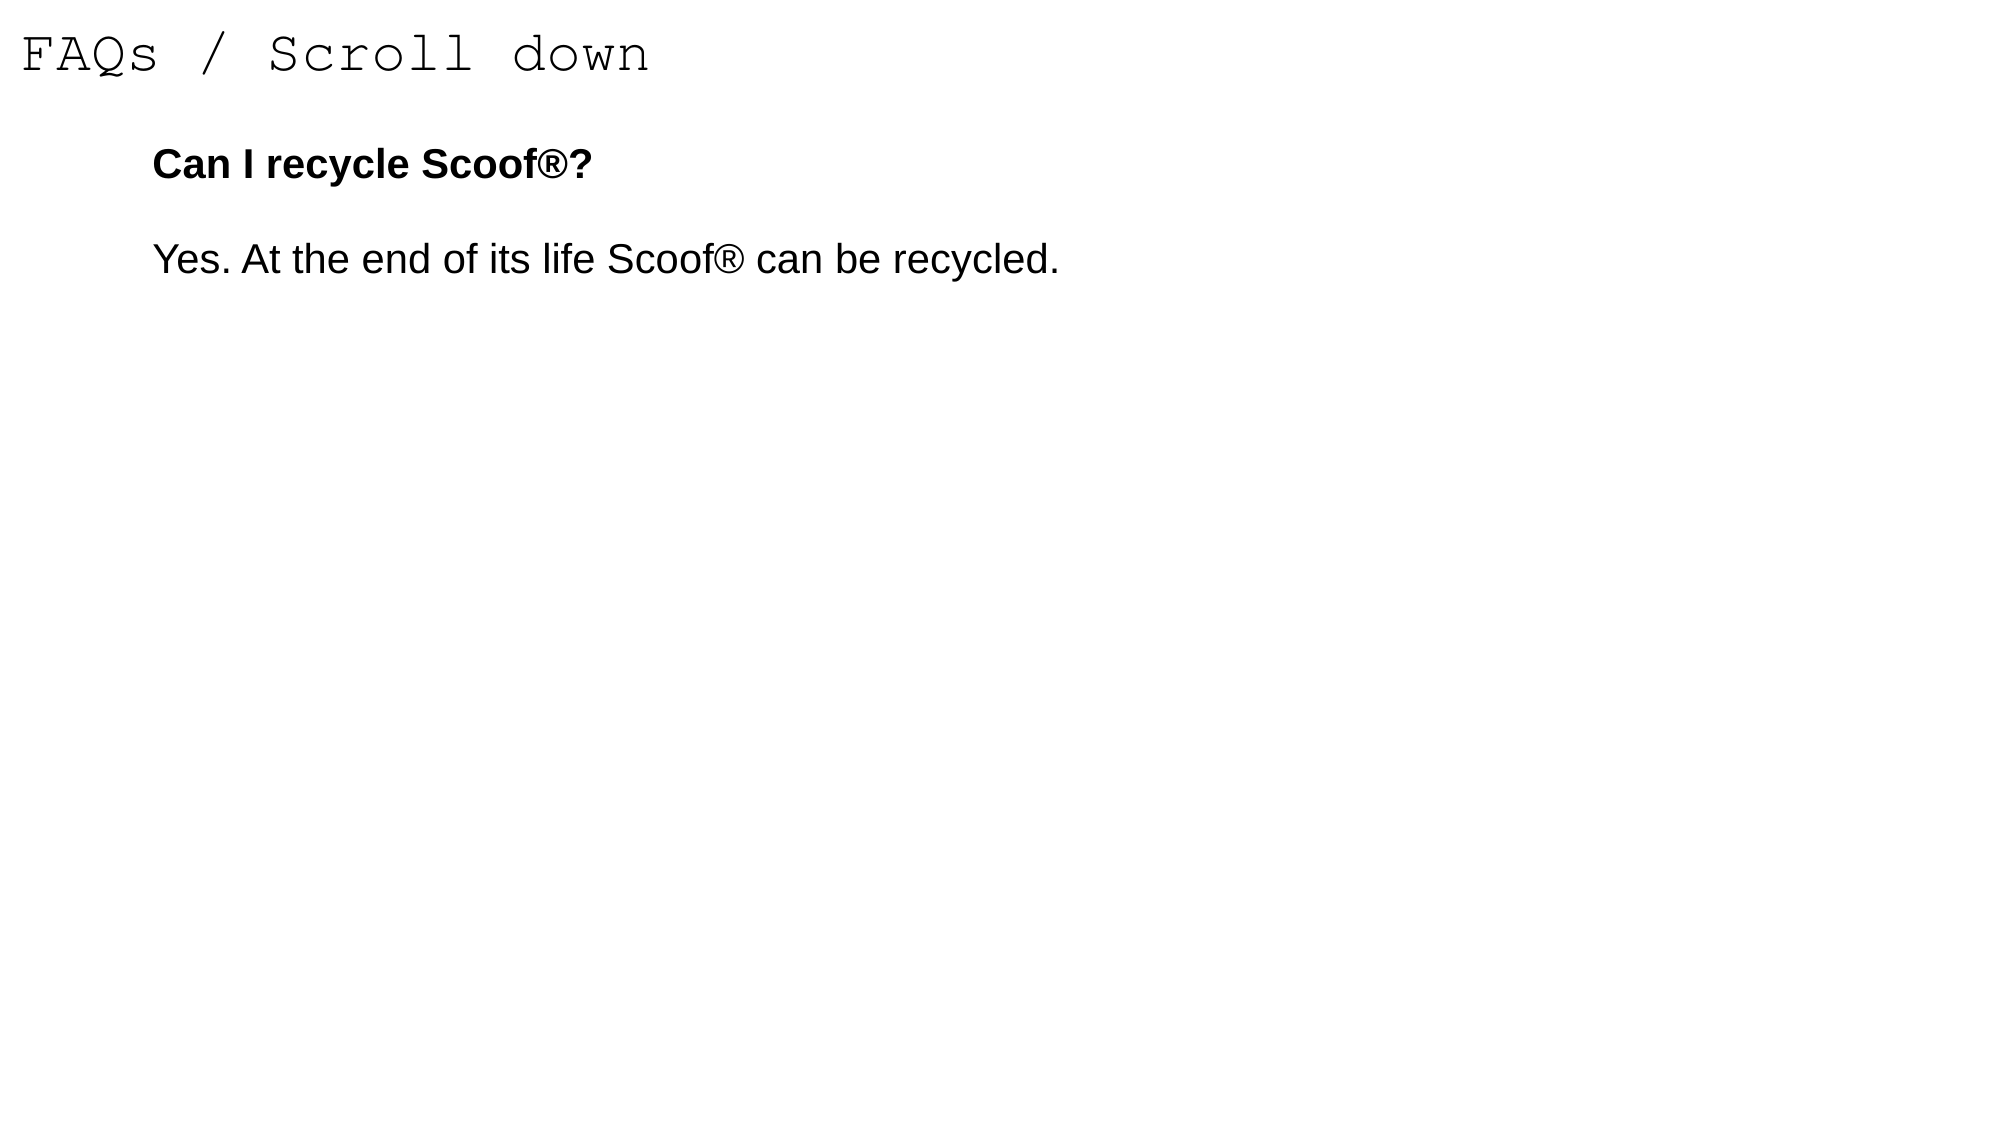

# FAQs / Scroll down
Can I recycle Scoof®?
Yes. At the end of its life Scoof® can be recycled.